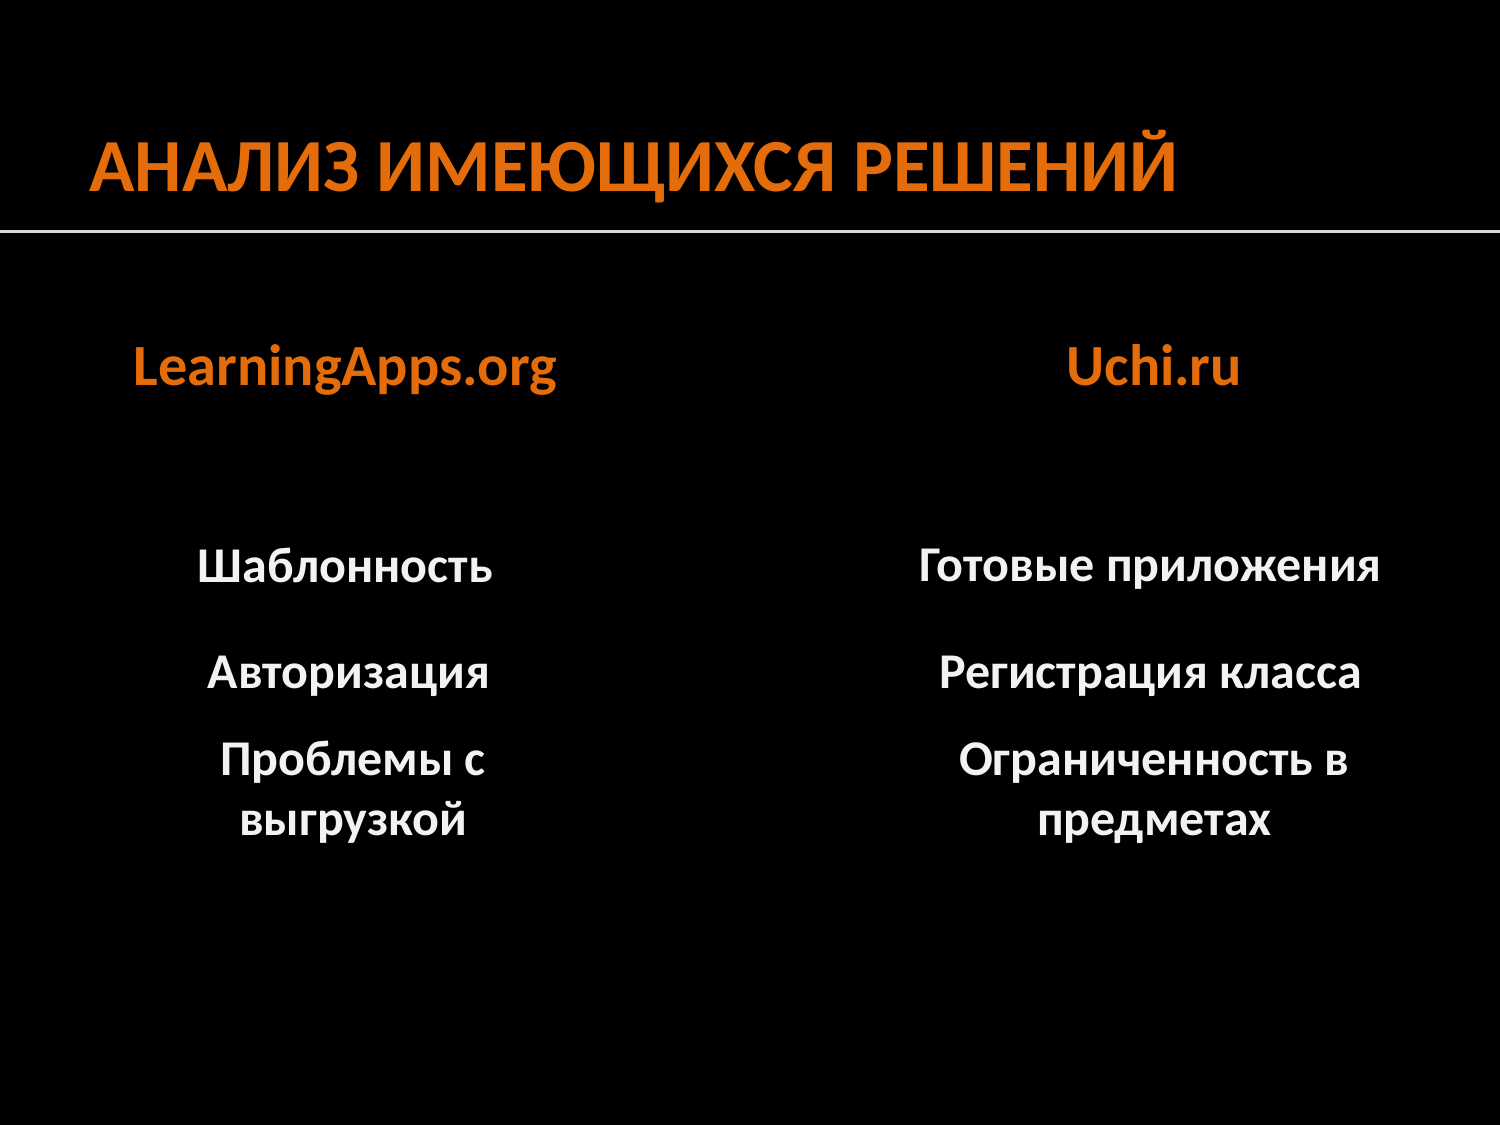

АНАЛИЗ ИМЕЮЩИХСЯ РЕШЕНИЙ
LearningApps.org
Uchi.ru
Готовые приложения
Шаблонность
Авторизация
Регистрация класса
Ограниченность в предметах
Проблемы с выгрузкой